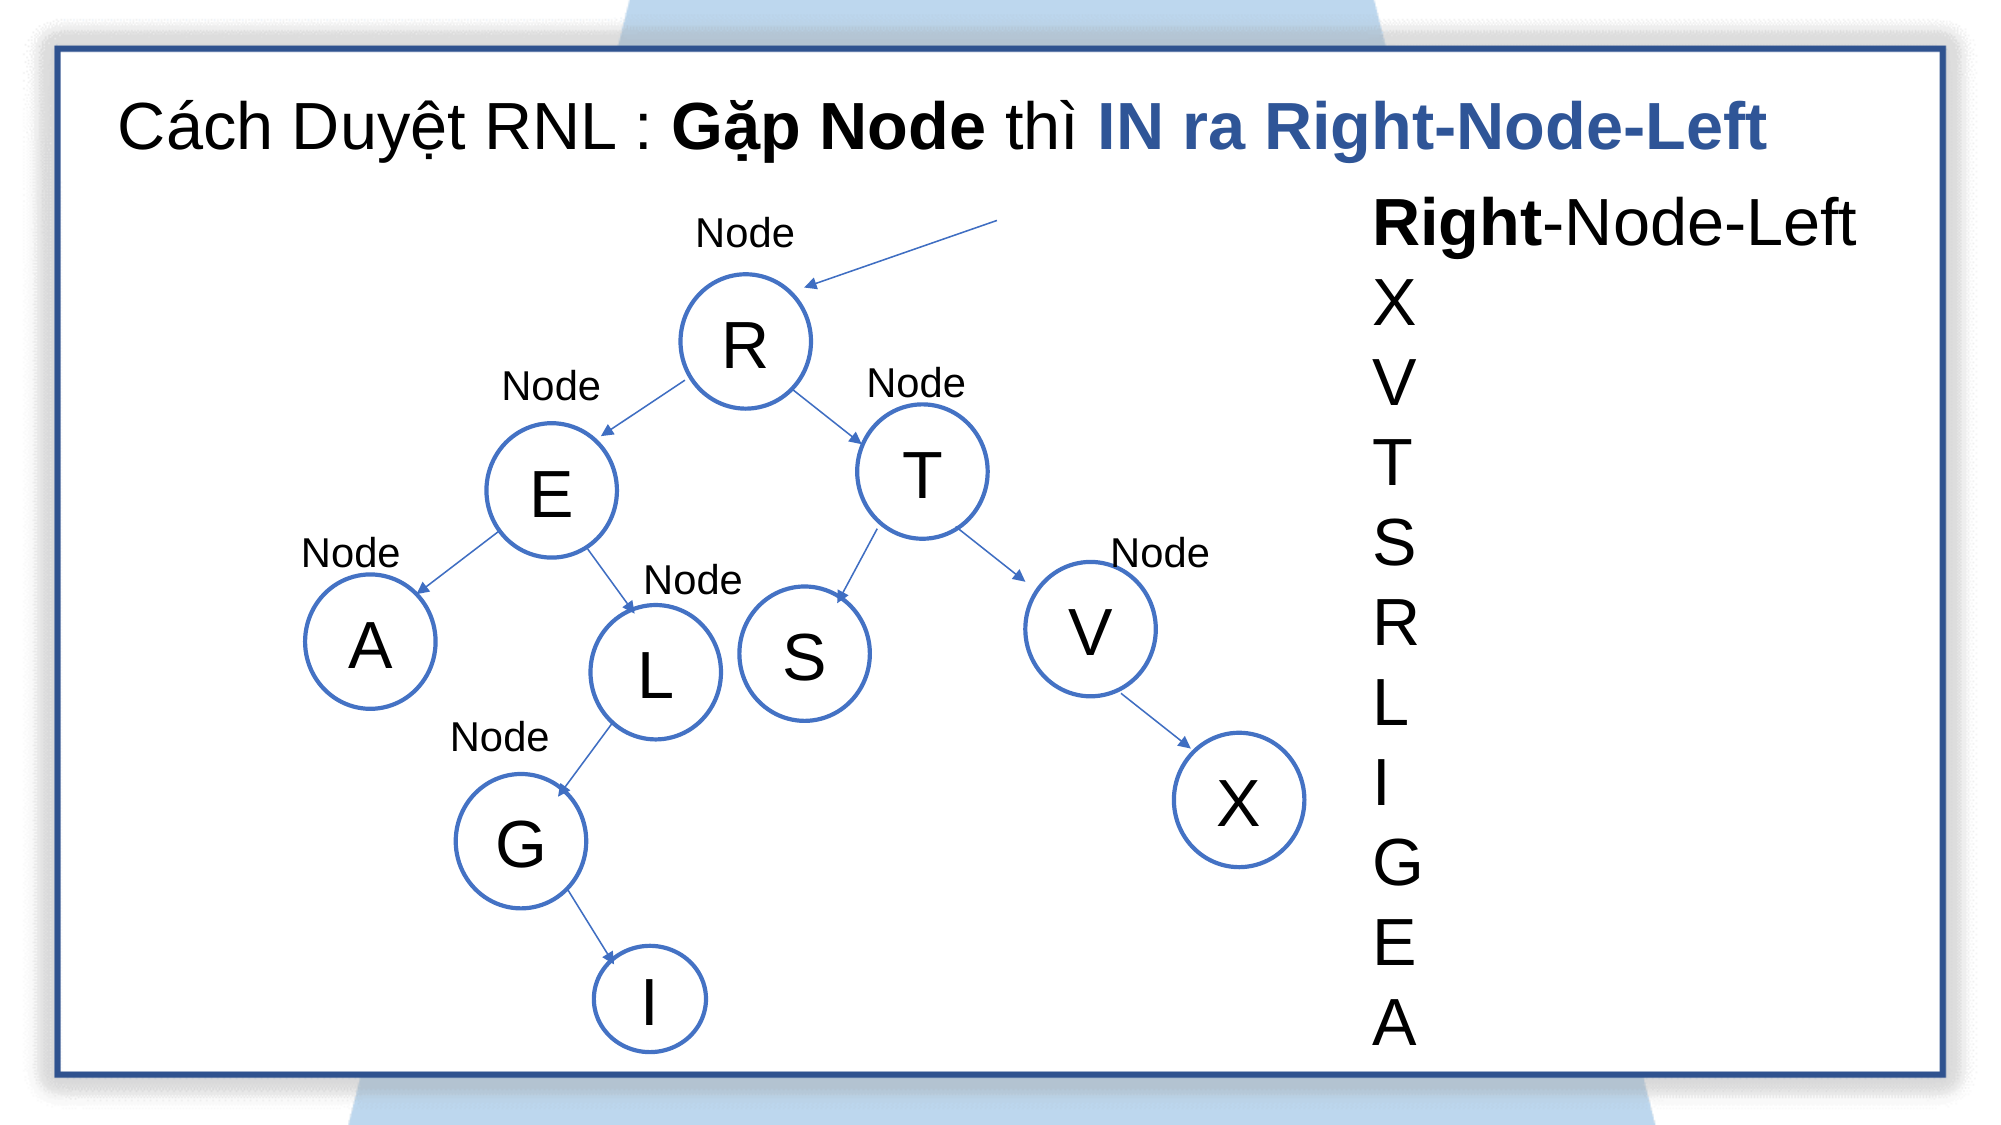

Cách Duyệt RNL : Gặp Node thì IN ra Right-Node-Left
Right-Node-Left
X
V
T
S
R
L
I
G
E
A

Node
R
Node

Node

T
E
Node

Node

Node

V
A
S
L
Node

X
G
I